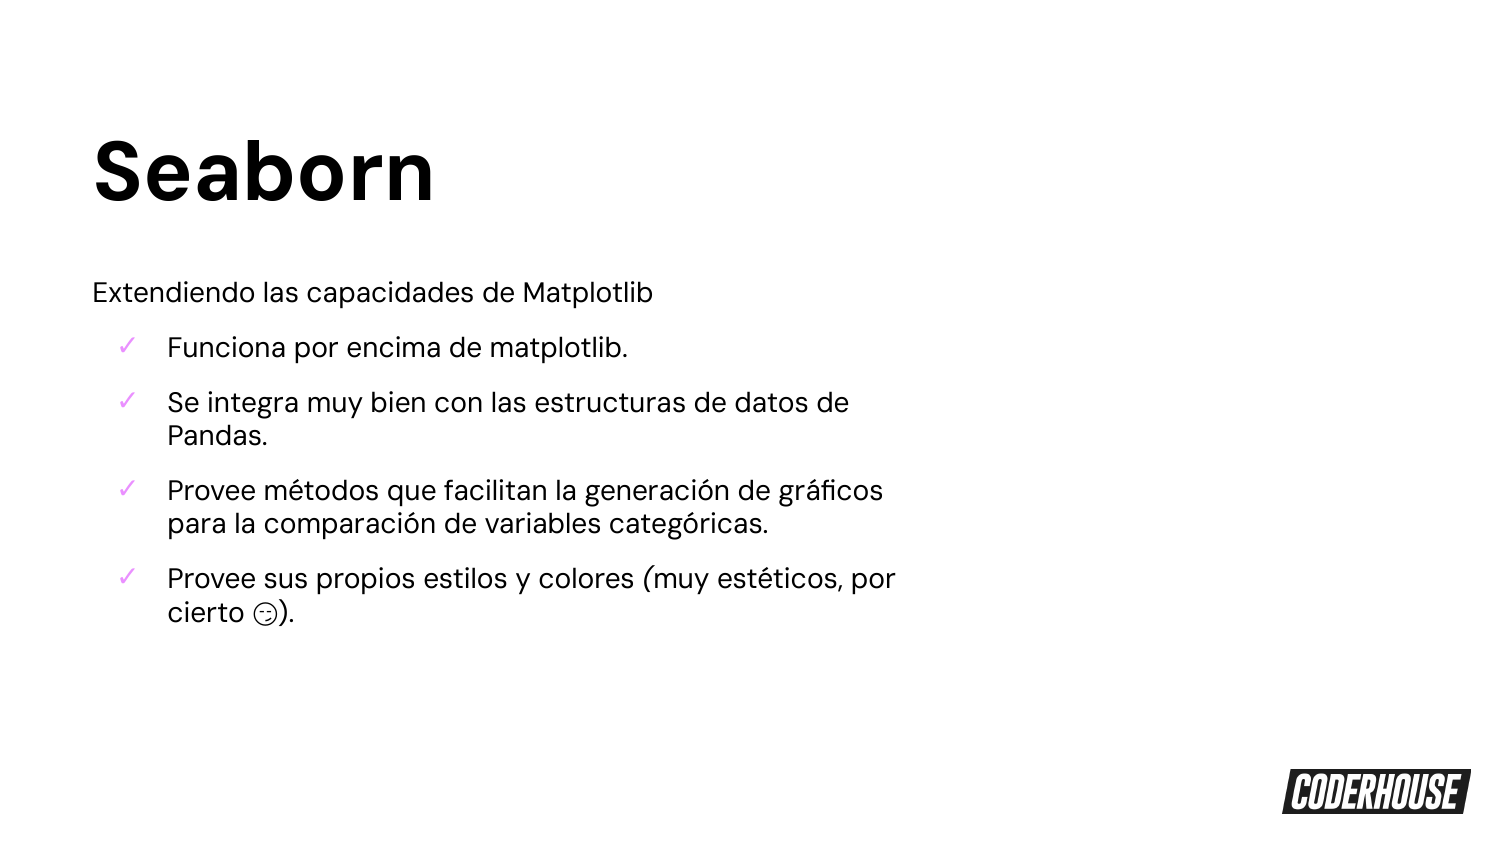

Seaborn
Extendiendo las capacidades de Matplotlib
Funciona por encima de matplotlib.
Se integra muy bien con las estructuras de datos de Pandas.
Provee métodos que facilitan la generación de gráficos para la comparación de variables categóricas.
Provee sus propios estilos y colores (muy estéticos, por cierto 😏).